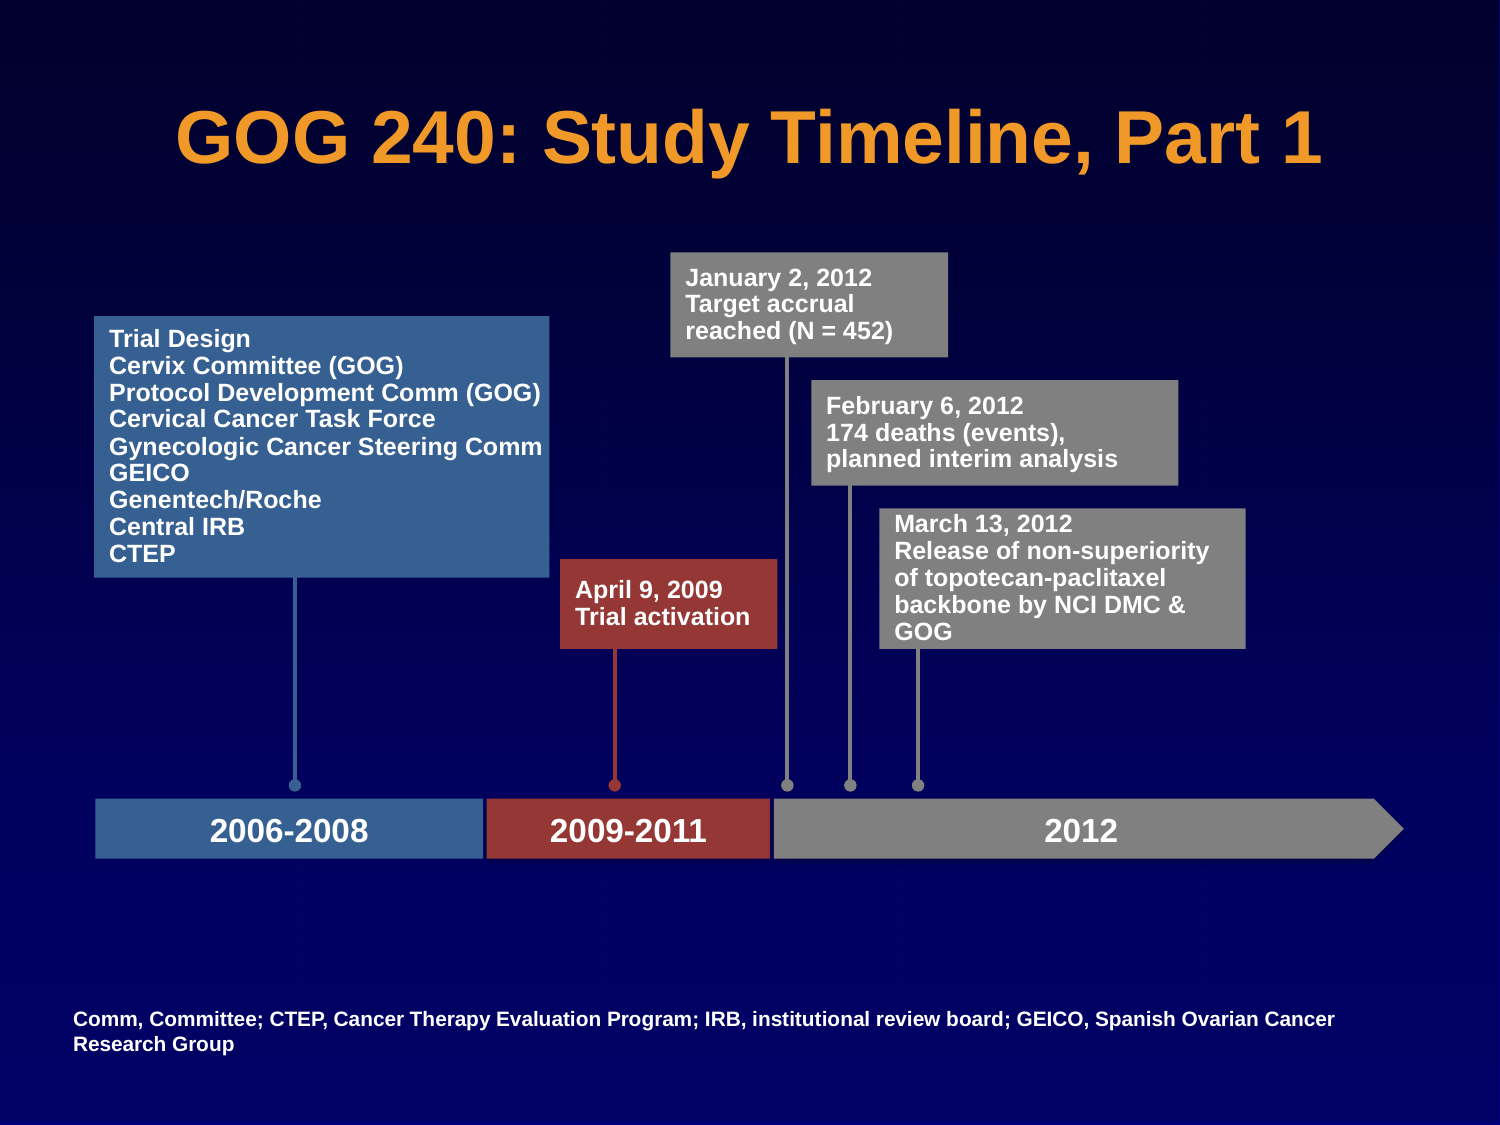

# GOG 240: Study Timeline, Part 1
January 2, 2012
Target accrual reached (N = 452)
Trial Design
Cervix Committee (GOG)
Protocol Development Comm (GOG)
Cervical Cancer Task Force
Gynecologic Cancer Steering Comm
GEICO
Genentech/Roche
Central IRB
CTEP
February 6, 2012
174 deaths (events), planned interim analysis
March 13, 2012
Release of non-superiority of topotecan-paclitaxel backbone by NCI DMC & GOG
April 9, 2009
Trial activation
2006-2008
2009-2011
2012
Comm, Committee; CTEP, Cancer Therapy Evaluation Program; IRB, institutional review board; GEICO, Spanish Ovarian Cancer Research Group